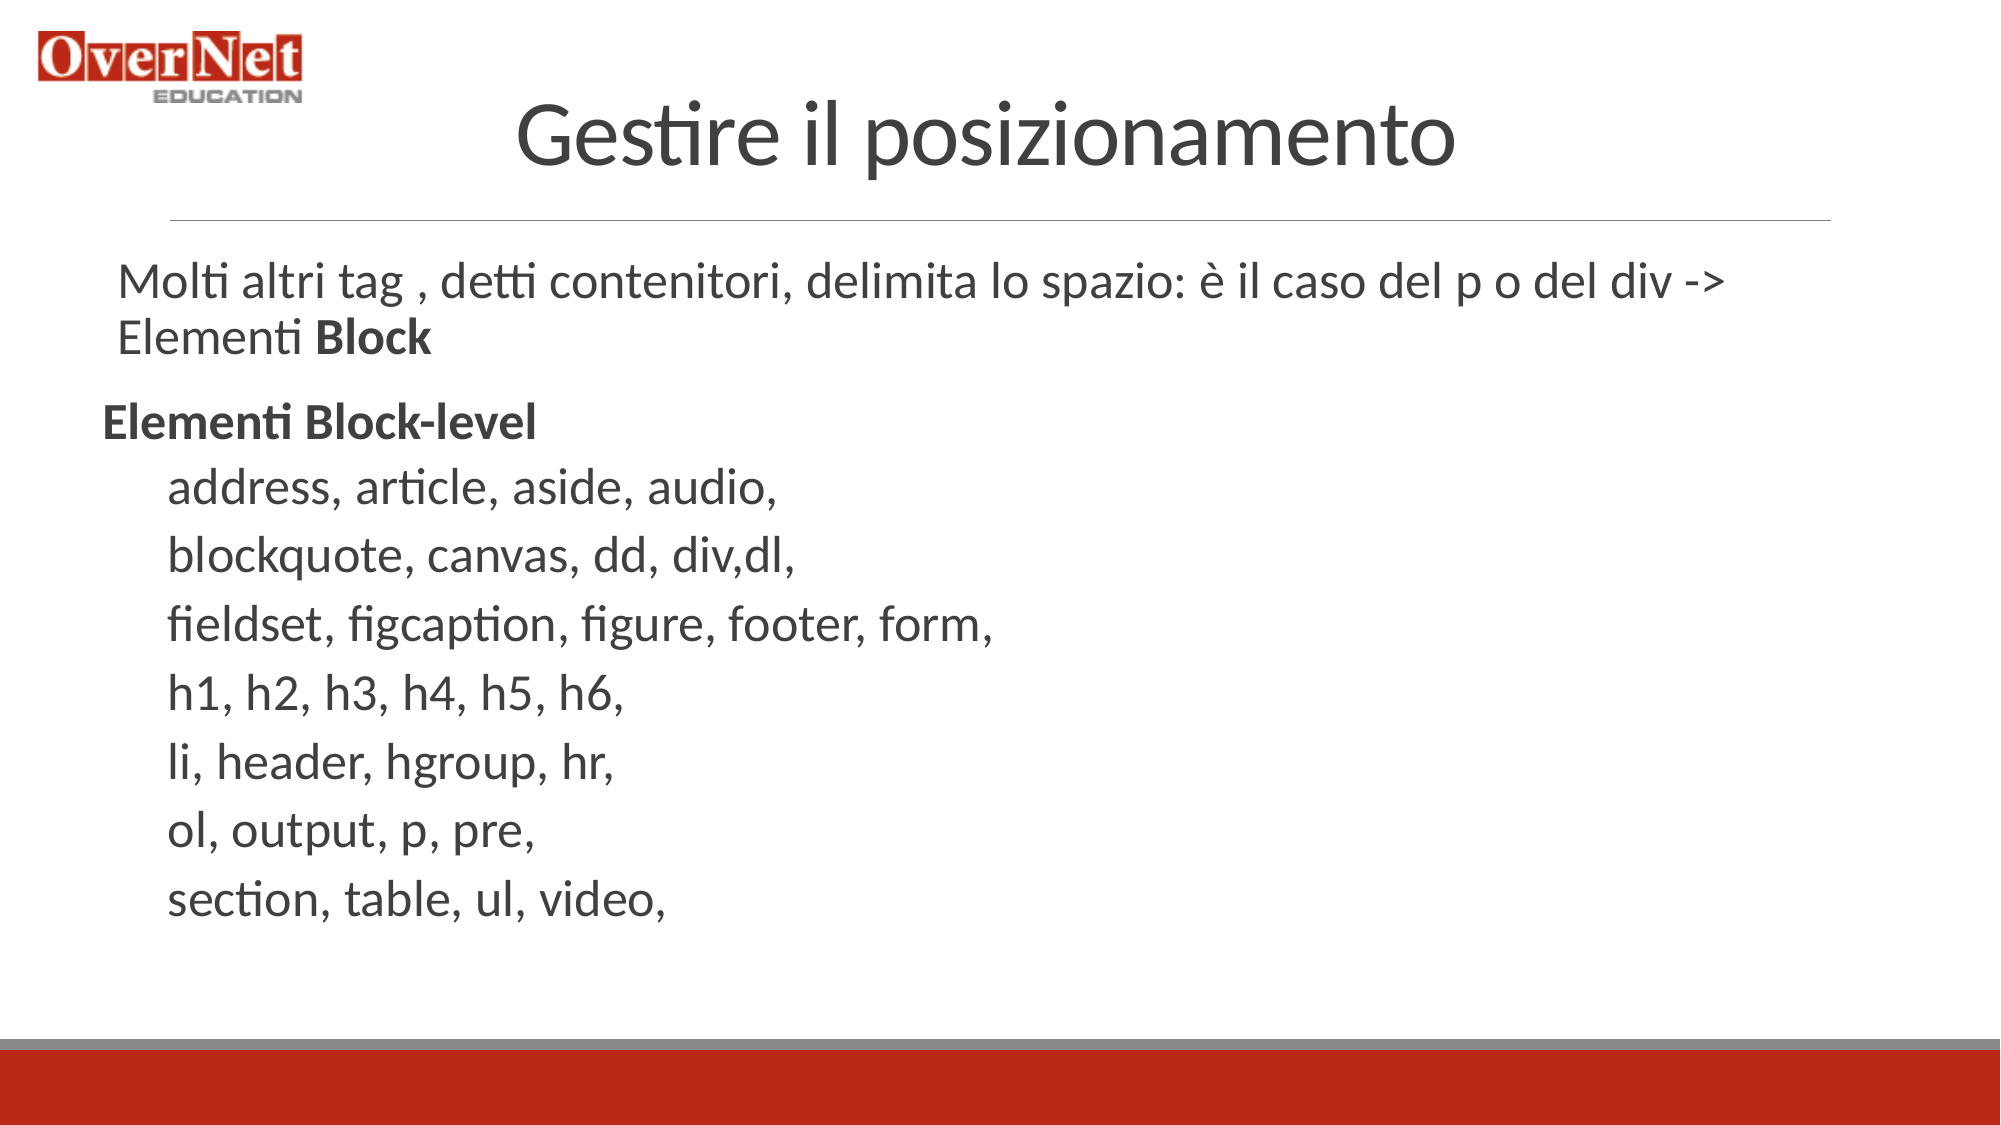

# Gestire il posizionamento
Molti altri tag , detti contenitori, delimita lo spazio: è il caso del p o del div -> Elementi Block
Elementi Block-level
address, article, aside, audio,
blockquote, canvas, dd, div,dl,
fieldset, figcaption, figure, footer, form,
h1, h2, h3, h4, h5, h6,
li, header, hgroup, hr,
ol, output, p, pre,
section, table, ul, video,